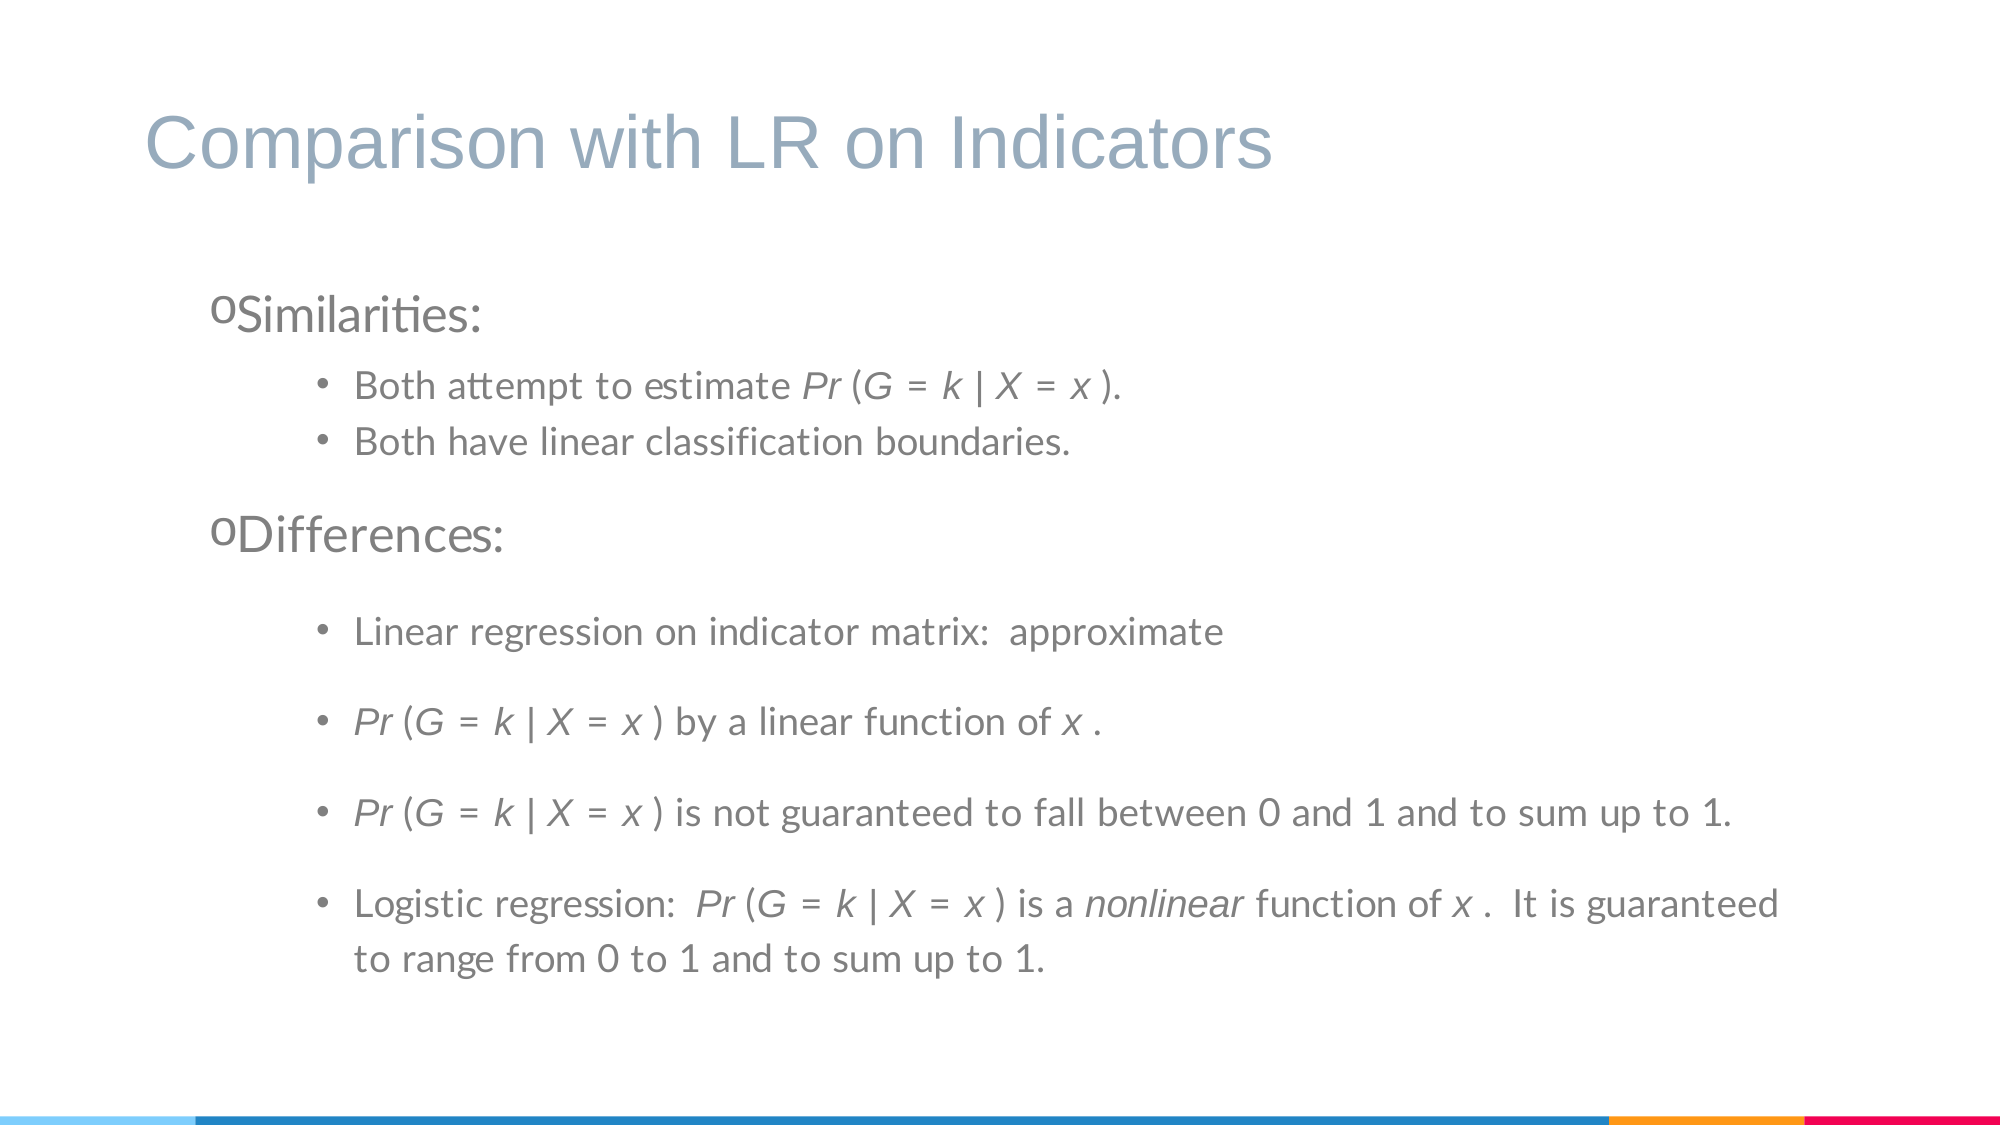

# Comparison with LR on Indicators
Similarities:
Both attempt to estimate Pr (G = k | X = x ).
Both have linear classification boundaries.
Differences:
Linear regression on indicator matrix:  approximate
Pr (G = k | X = x ) by a linear function of x .
Pr (G = k | X = x ) is not guaranteed to fall between 0 and 1 and to sum up to 1.
Logistic regression:  Pr (G = k | X = x ) is a nonlinear function of x .  It is guaranteed to range from 0 to 1 and to sum up to 1.